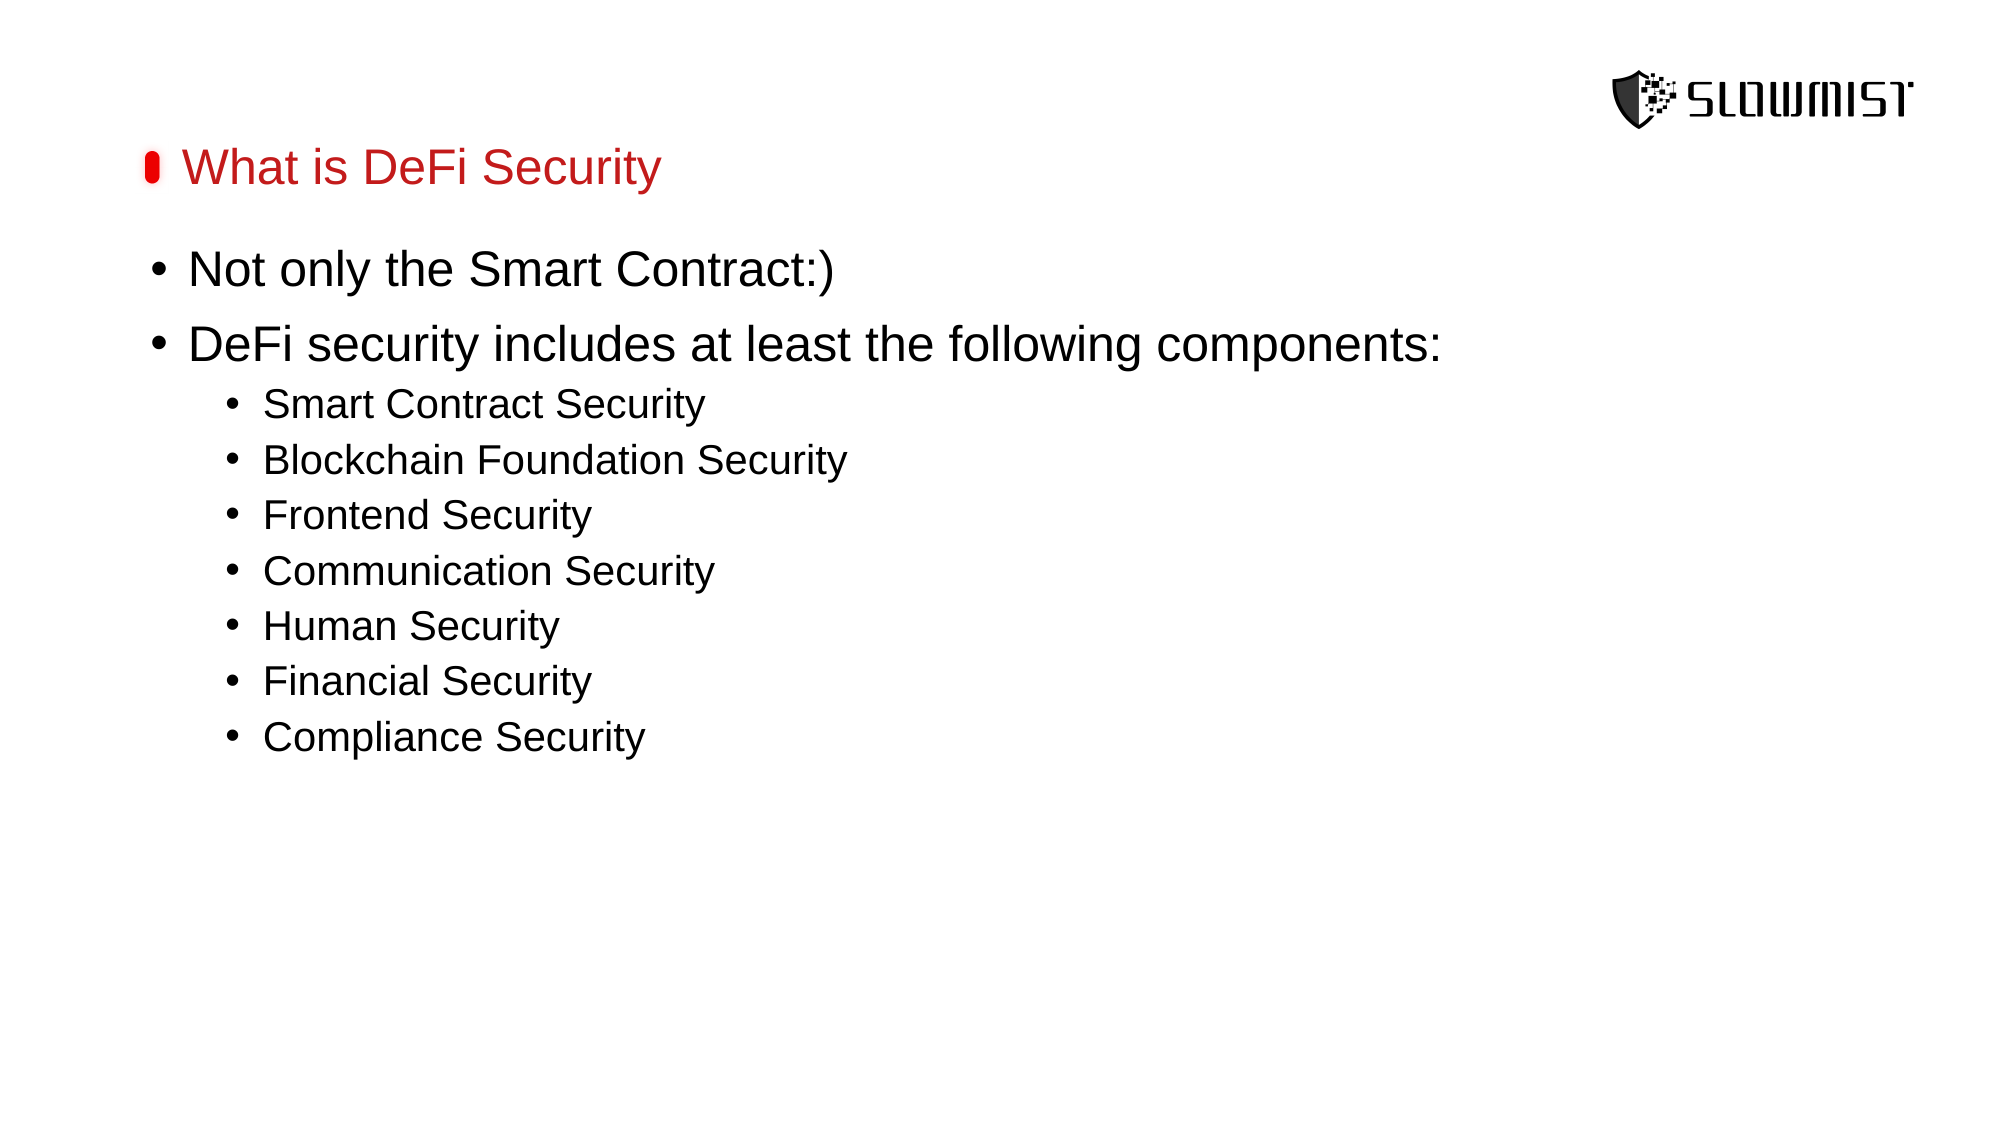

What is DeFi Security
Not only the Smart Contract:)
DeFi security includes at least the following components:
Smart Contract Security
Blockchain Foundation Security
Frontend Security
Communication Security
Human Security
Financial Security
Compliance Security